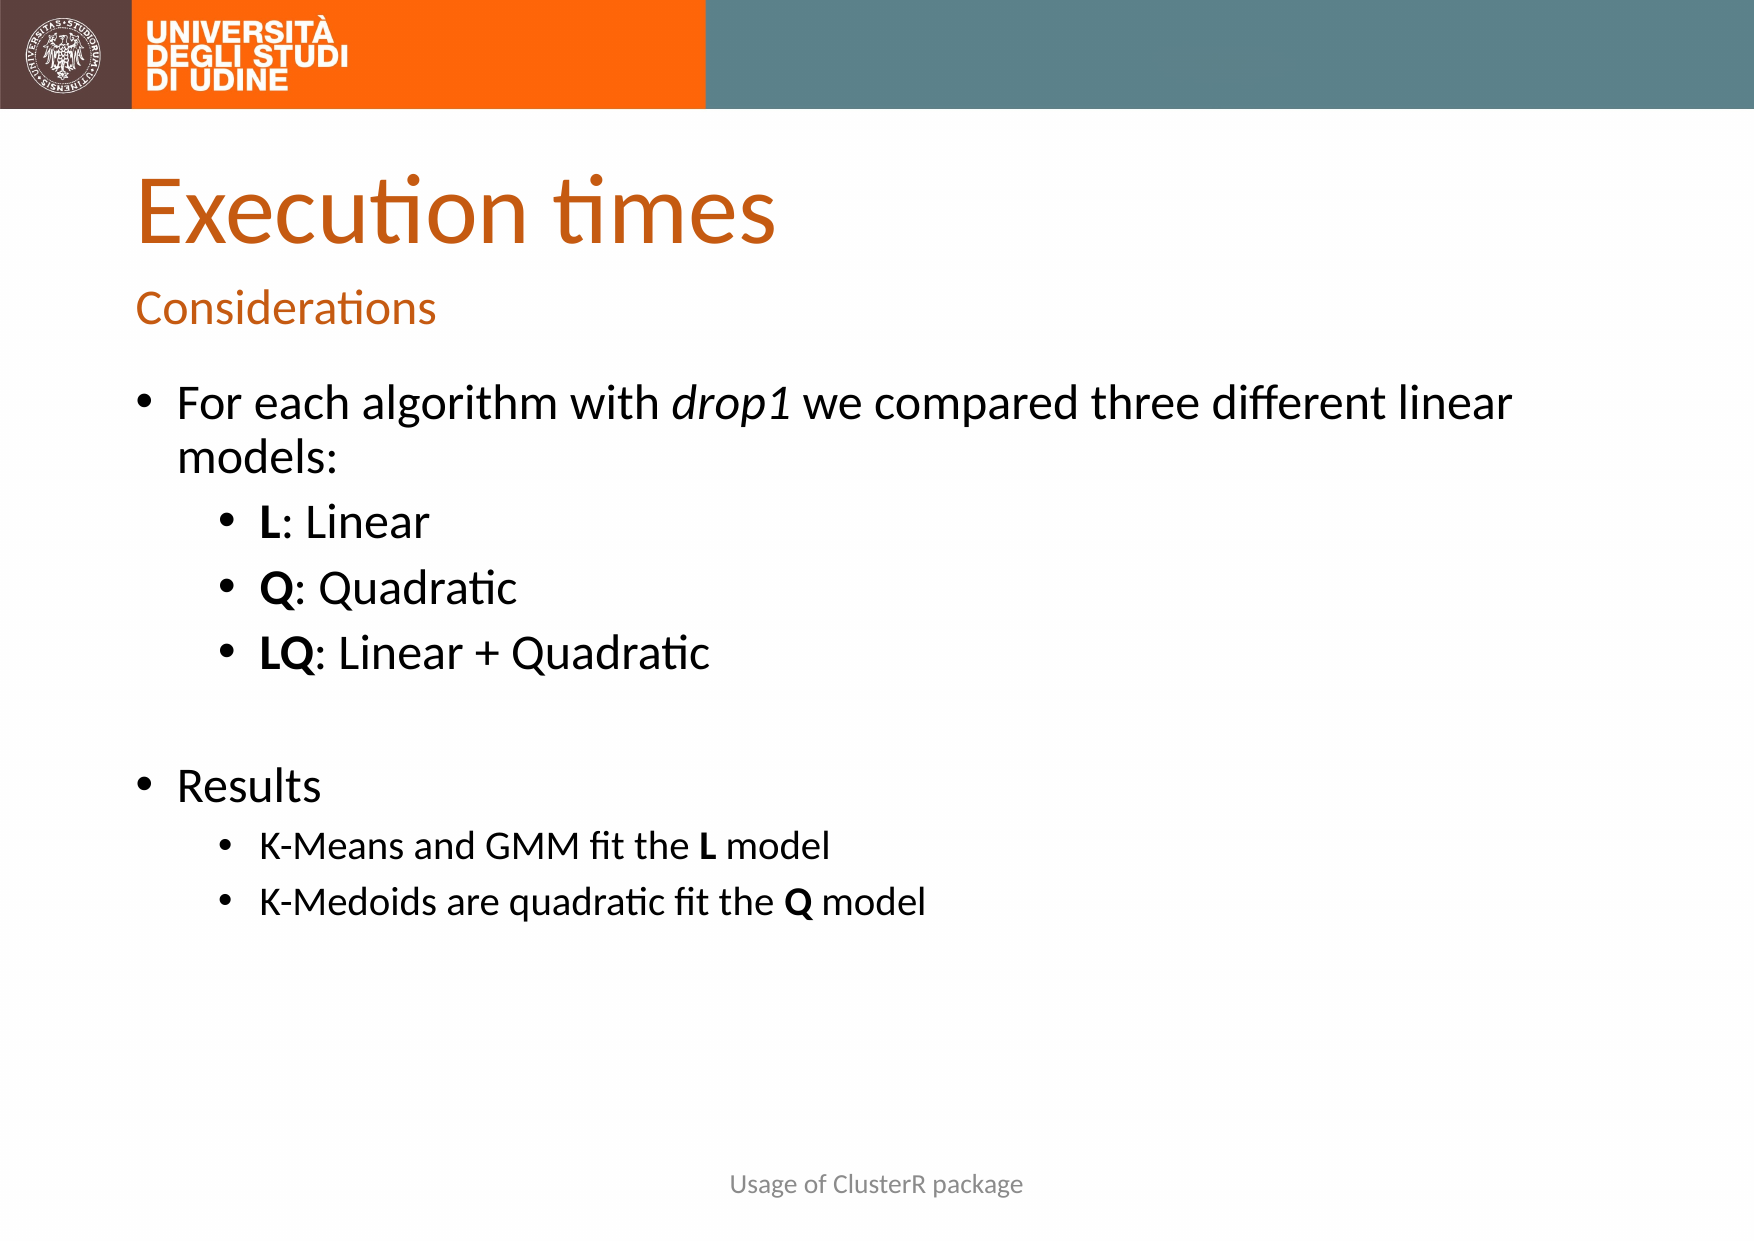

Execution times
Considerations
For each algorithm with drop1 we compared three different linear models:
L: Linear
Q: Quadratic
LQ: Linear + Quadratic

Results
K-Means and GMM fit the L model
K-Medoids are quadratic fit the Q model

Usage of ClusterR package